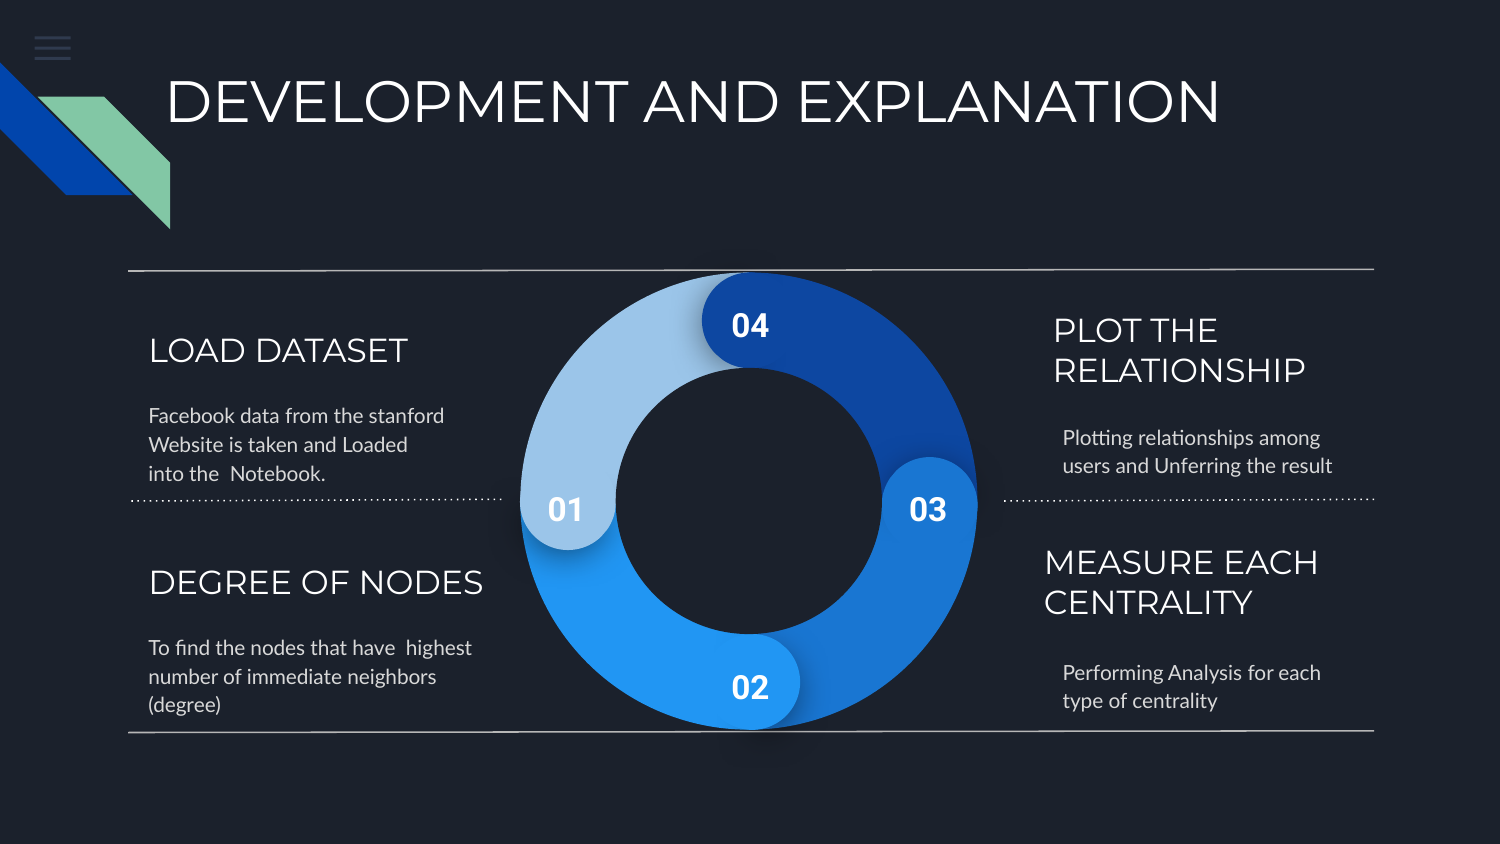

# DEVELOPMENT AND EXPLANATION

04
LOAD DATASET
PLOT THE RELATIONSHIP

Facebook data from the stanford Website is taken and Loaded into the  Notebook.
Plotting relationships among users and Unferring the result

01
03
DEGREE OF NODES
MEASURE EACH CENTRALITY
To find the nodes that have  highest number of immediate neighbors (degree)

Performing Analysis for each type of centrality
02